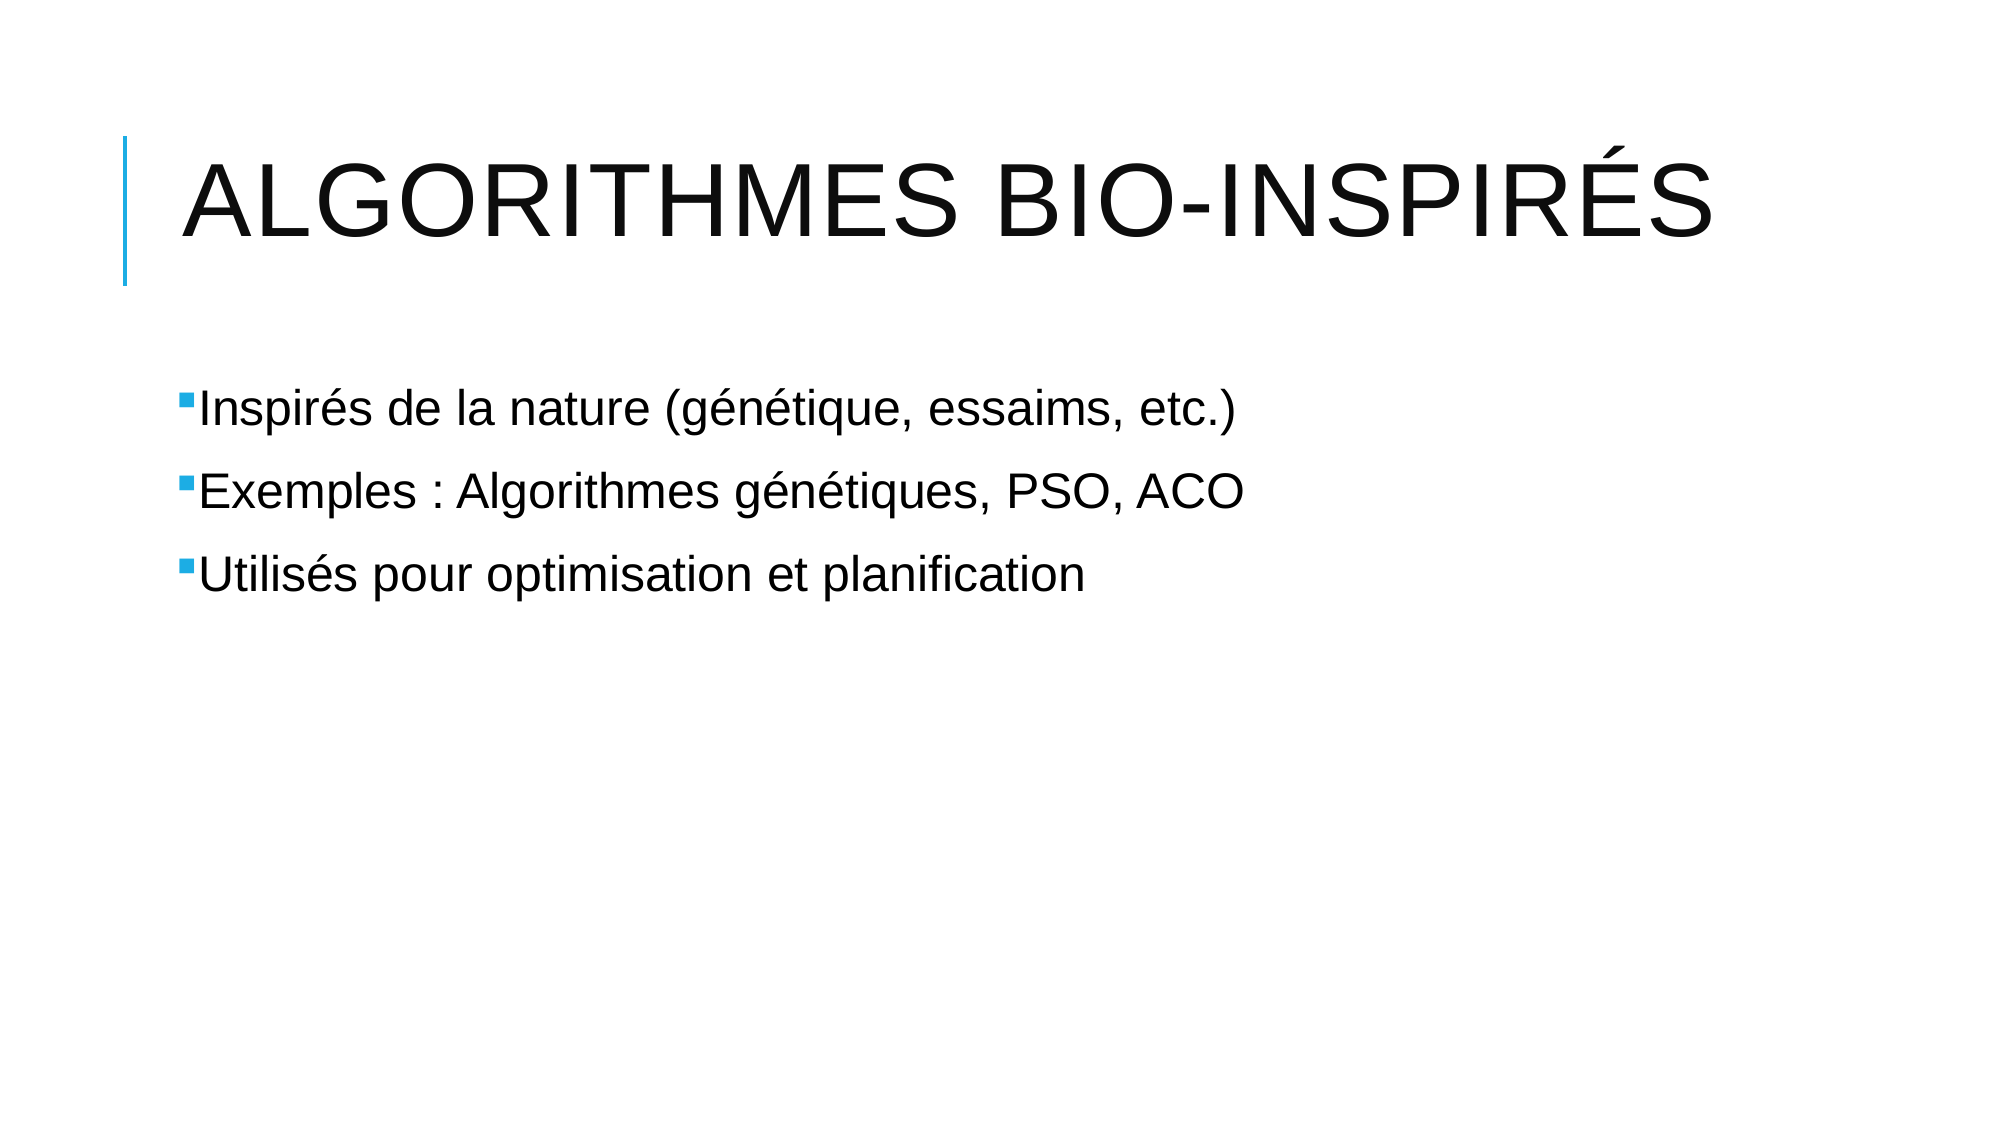

# Algorithmes bio-inspirés
Inspirés de la nature (génétique, essaims, etc.)
Exemples : Algorithmes génétiques, PSO, ACO
Utilisés pour optimisation et planification